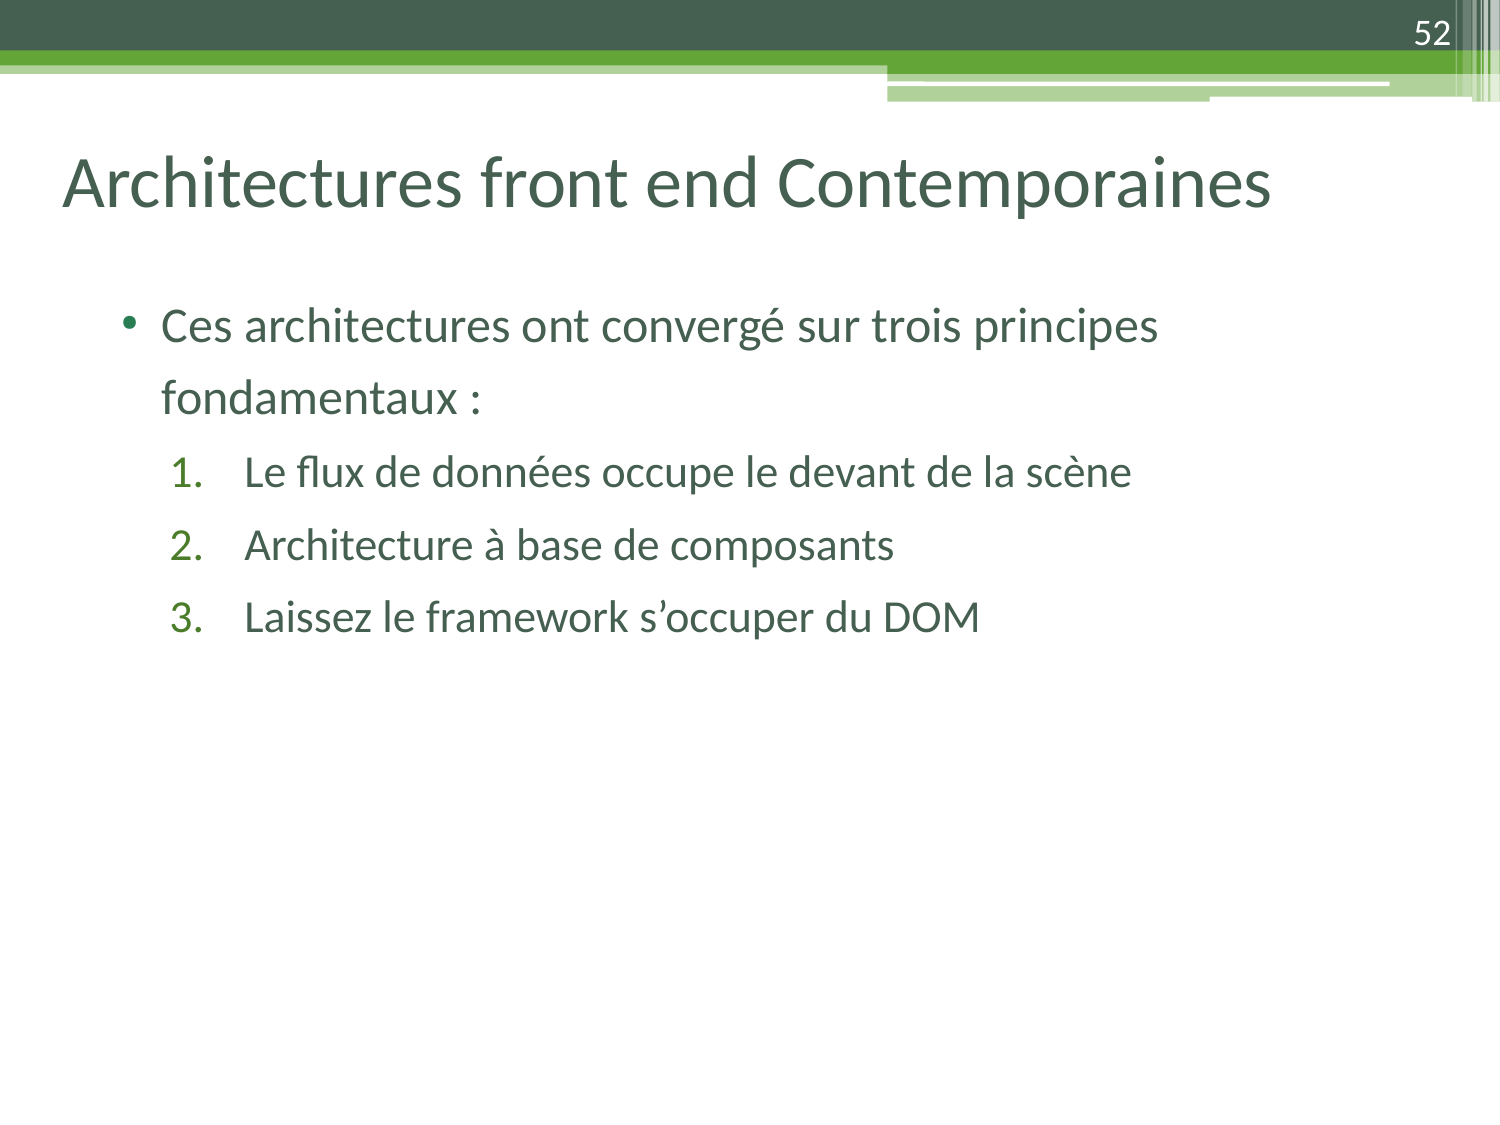

52
# Architectures front end Contemporaines
Ces architectures ont convergé sur trois principes fondamentaux :
Le flux de données occupe le devant de la scène
Architecture à base de composants
Laissez le framework s’occuper du DOM